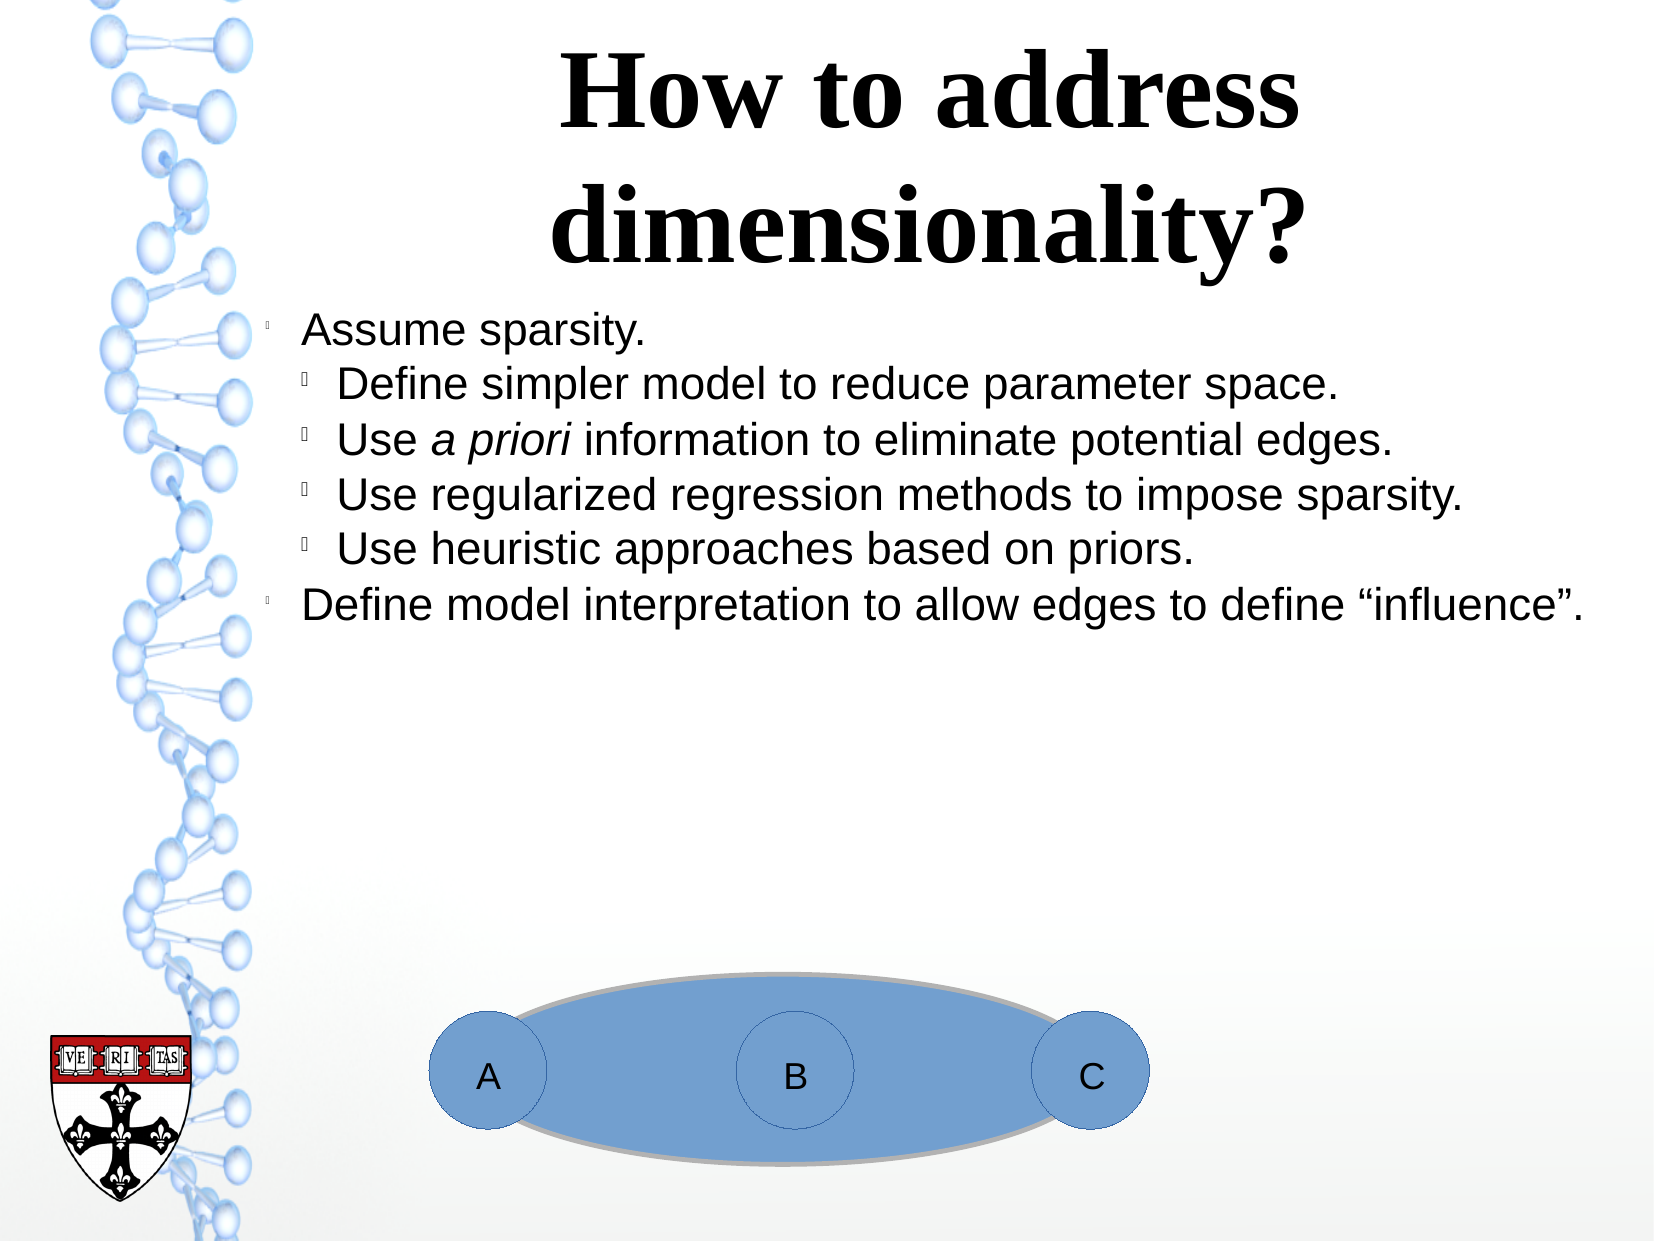

How to address dimensionality?
Assume sparsity.
Define simpler model to reduce parameter space.
Use a priori information to eliminate potential edges.
Use regularized regression methods to impose sparsity.
Use heuristic approaches based on priors.
Define model interpretation to allow edges to define “influence”.

A
B
C